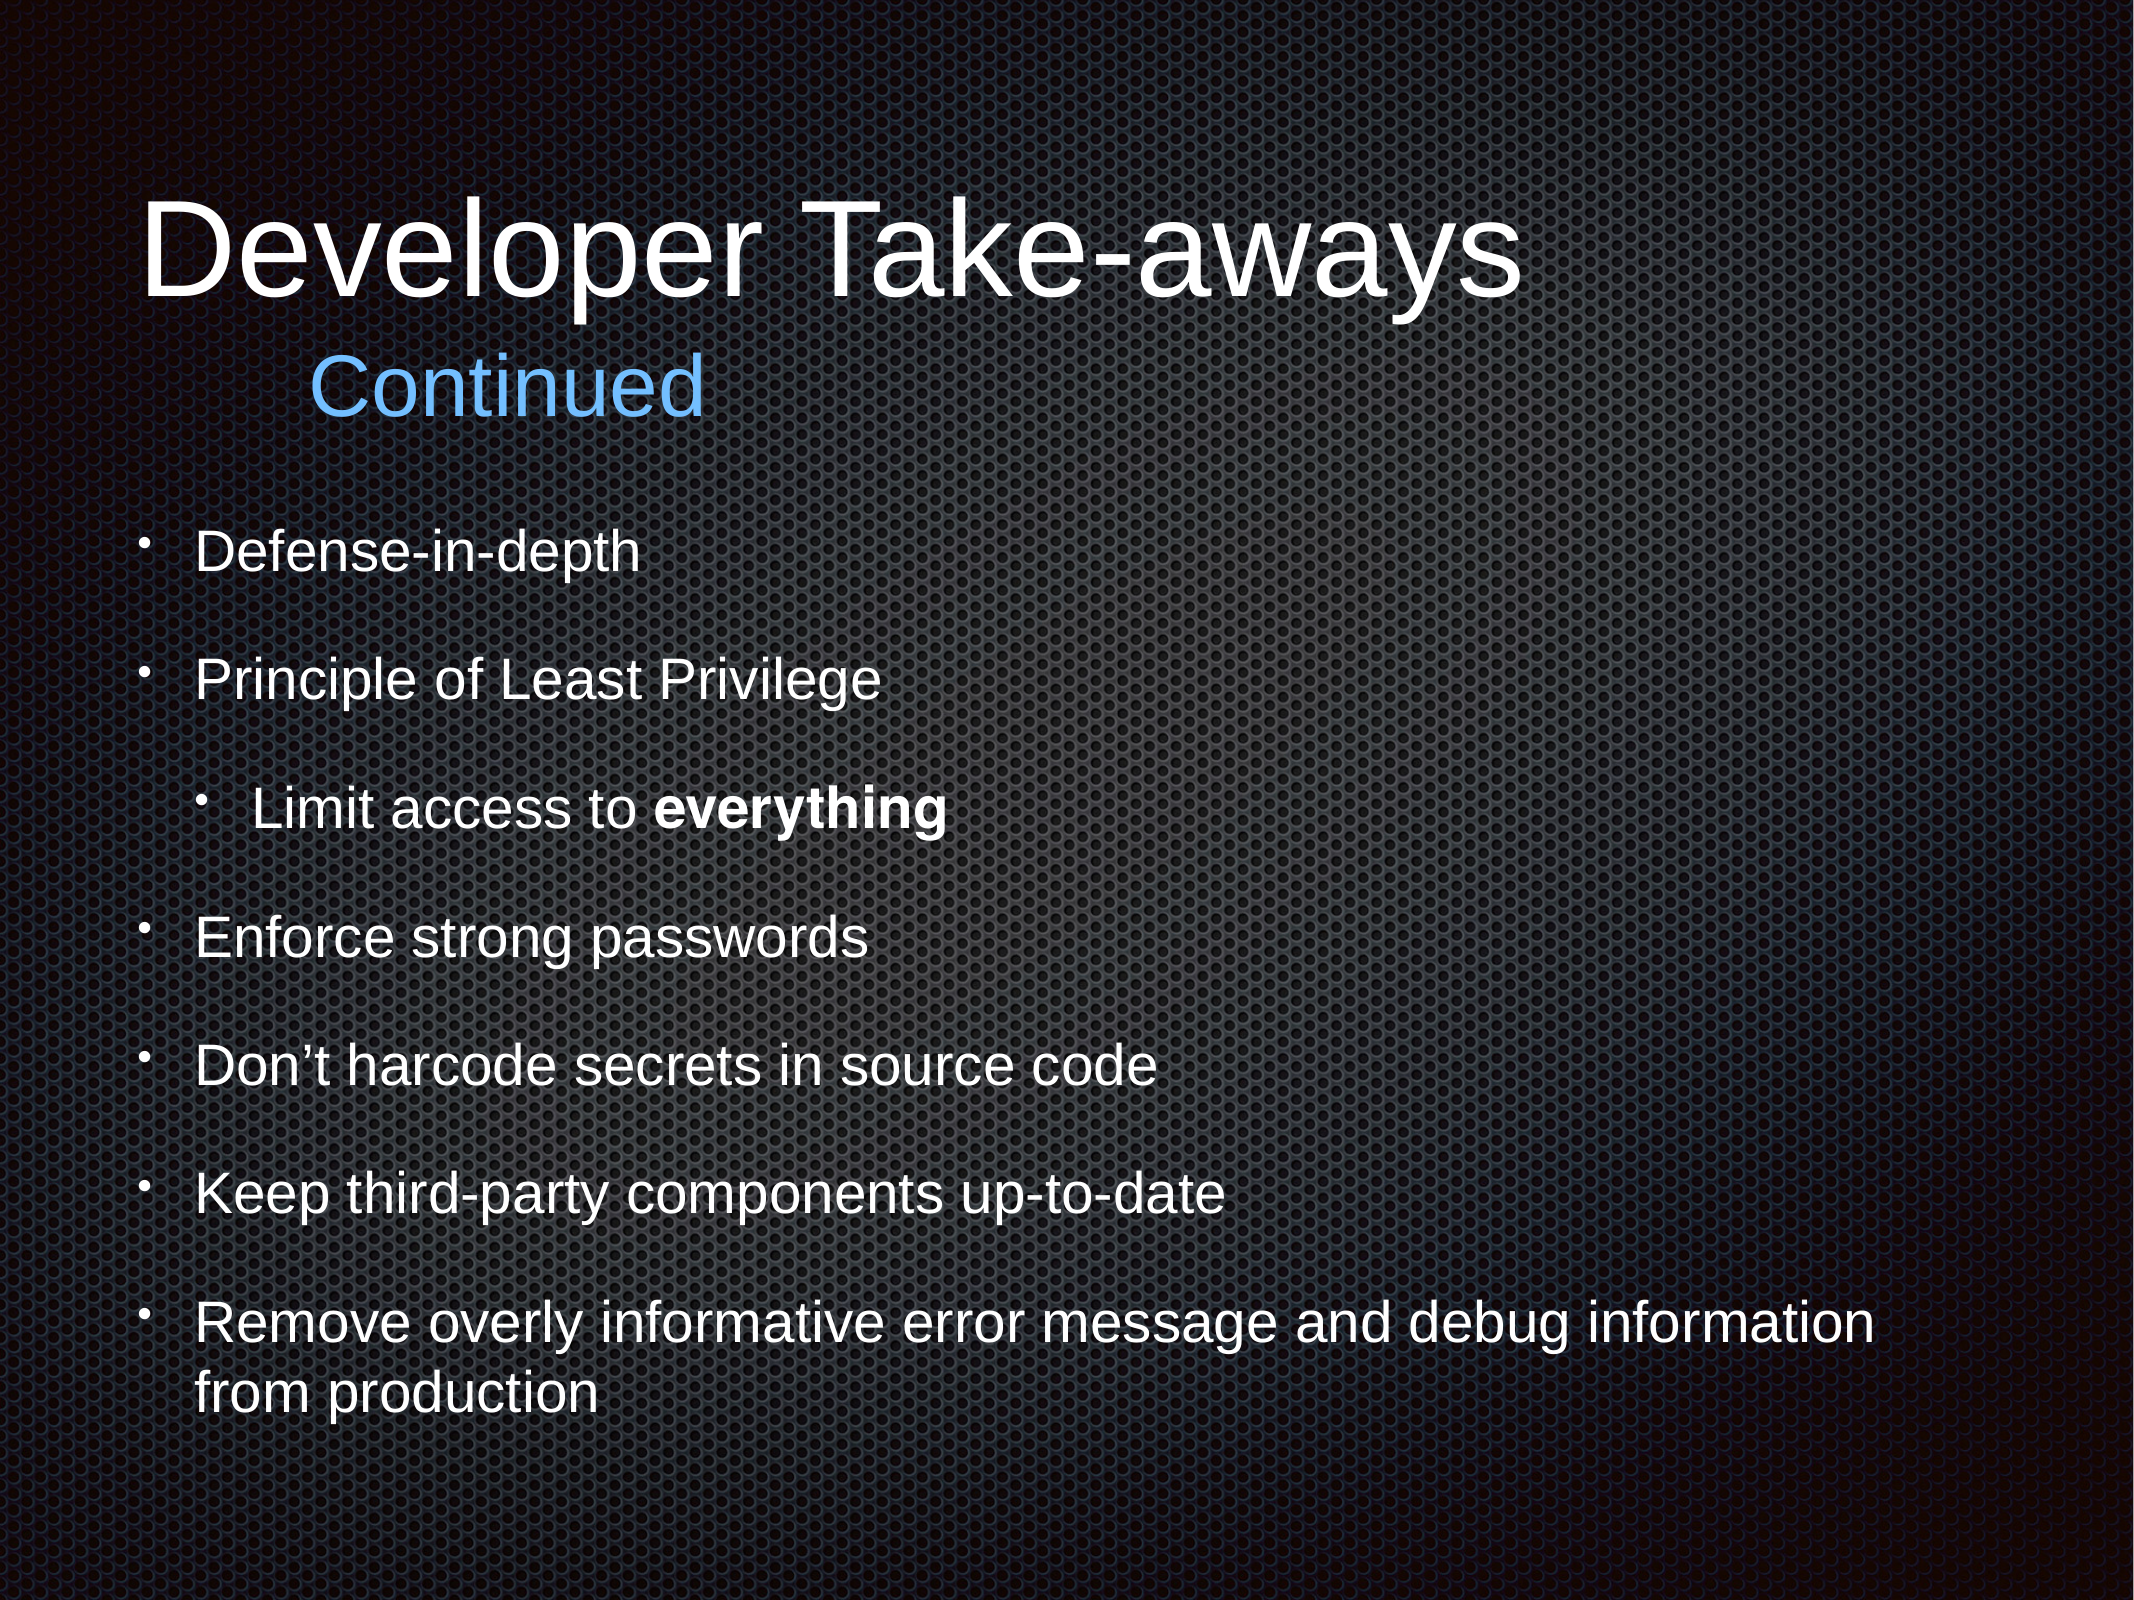

# Developer Take-aways
Continued
Defense-in-depth
Principle of Least Privilege
Limit access to everything
Enforce strong passwords
Don’t harcode secrets in source code
Keep third-party components up-to-date
Remove overly informative error message and debug information from production